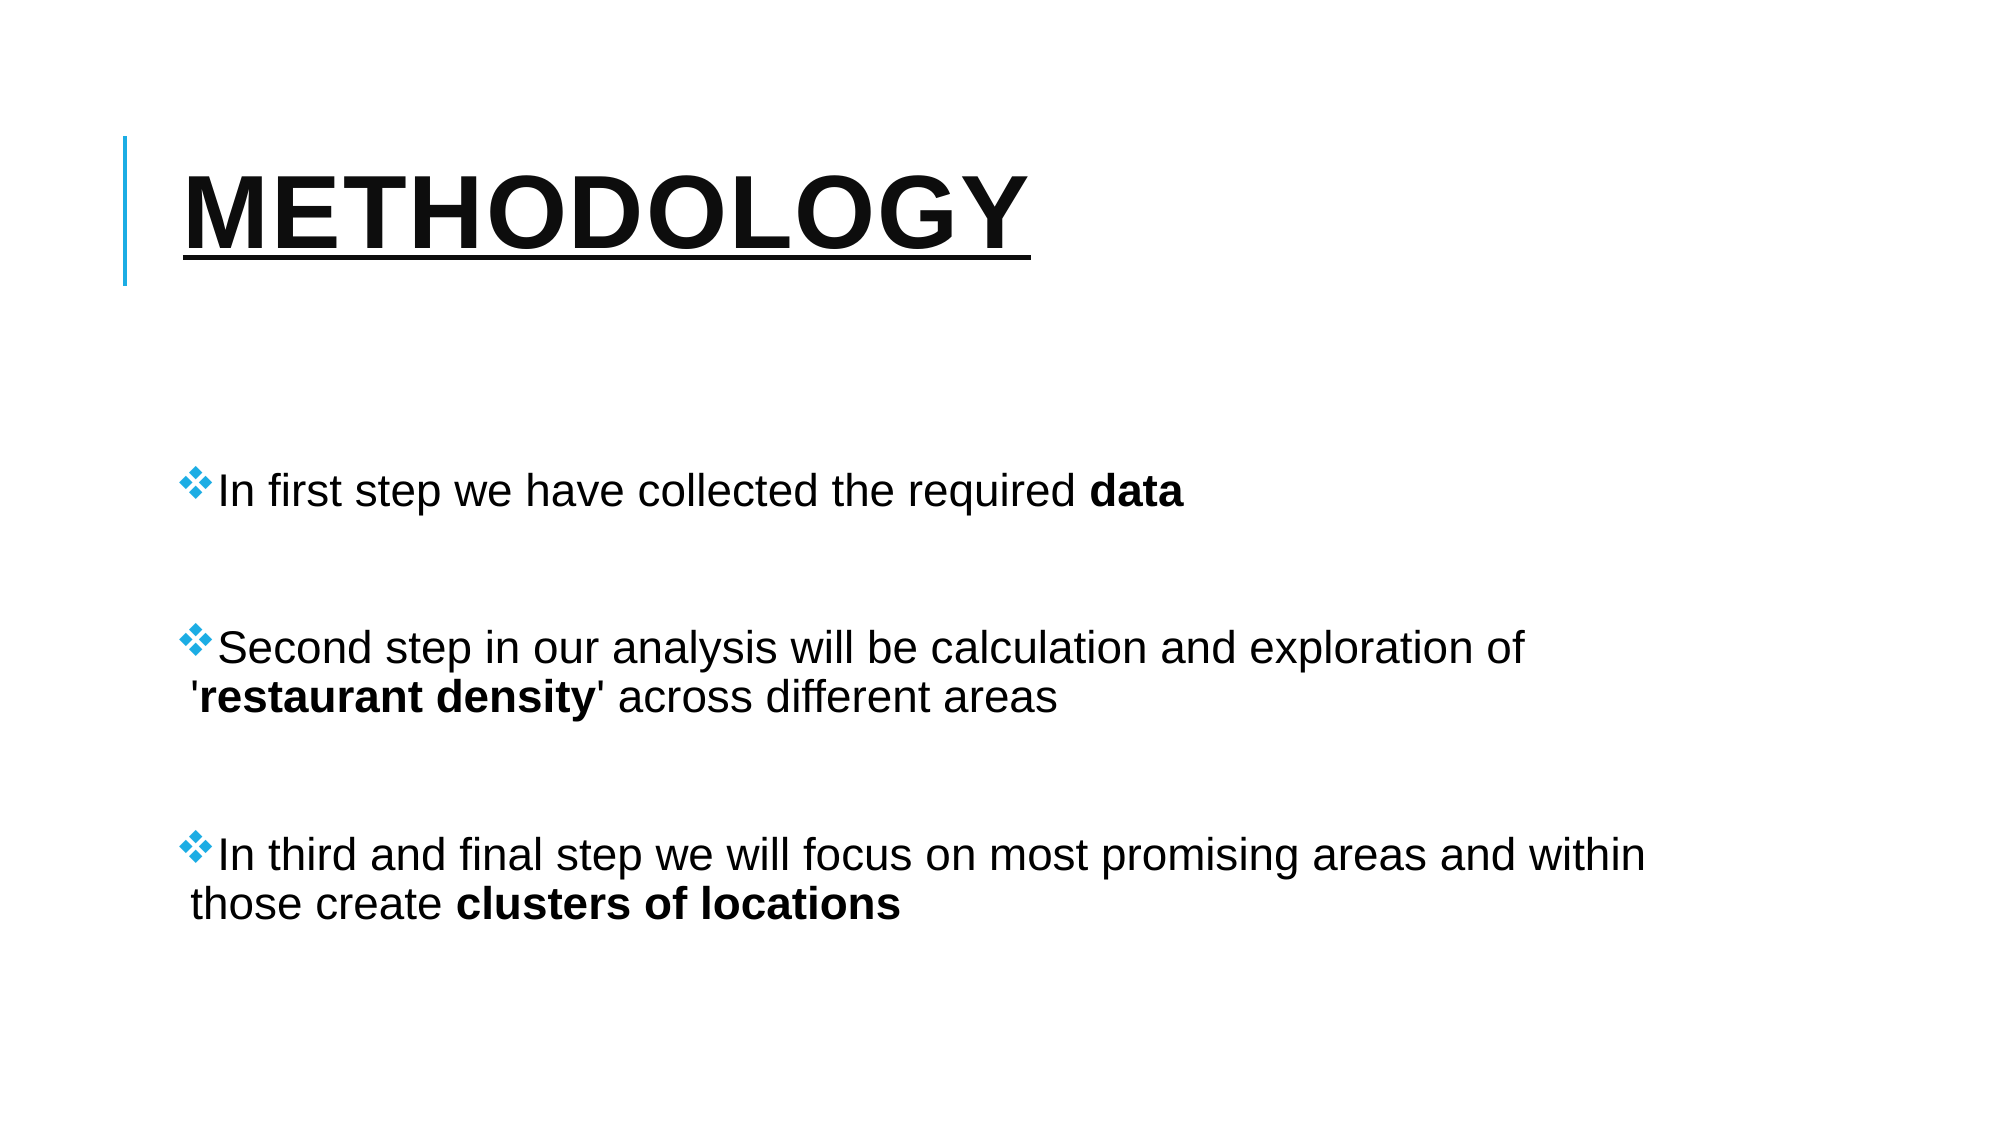

# Methodology

In first step we have collected the required data

Second step in our analysis will be calculation and exploration of 'restaurant density' across different areas

In third and final step we will focus on most promising areas and within those create clusters of locations